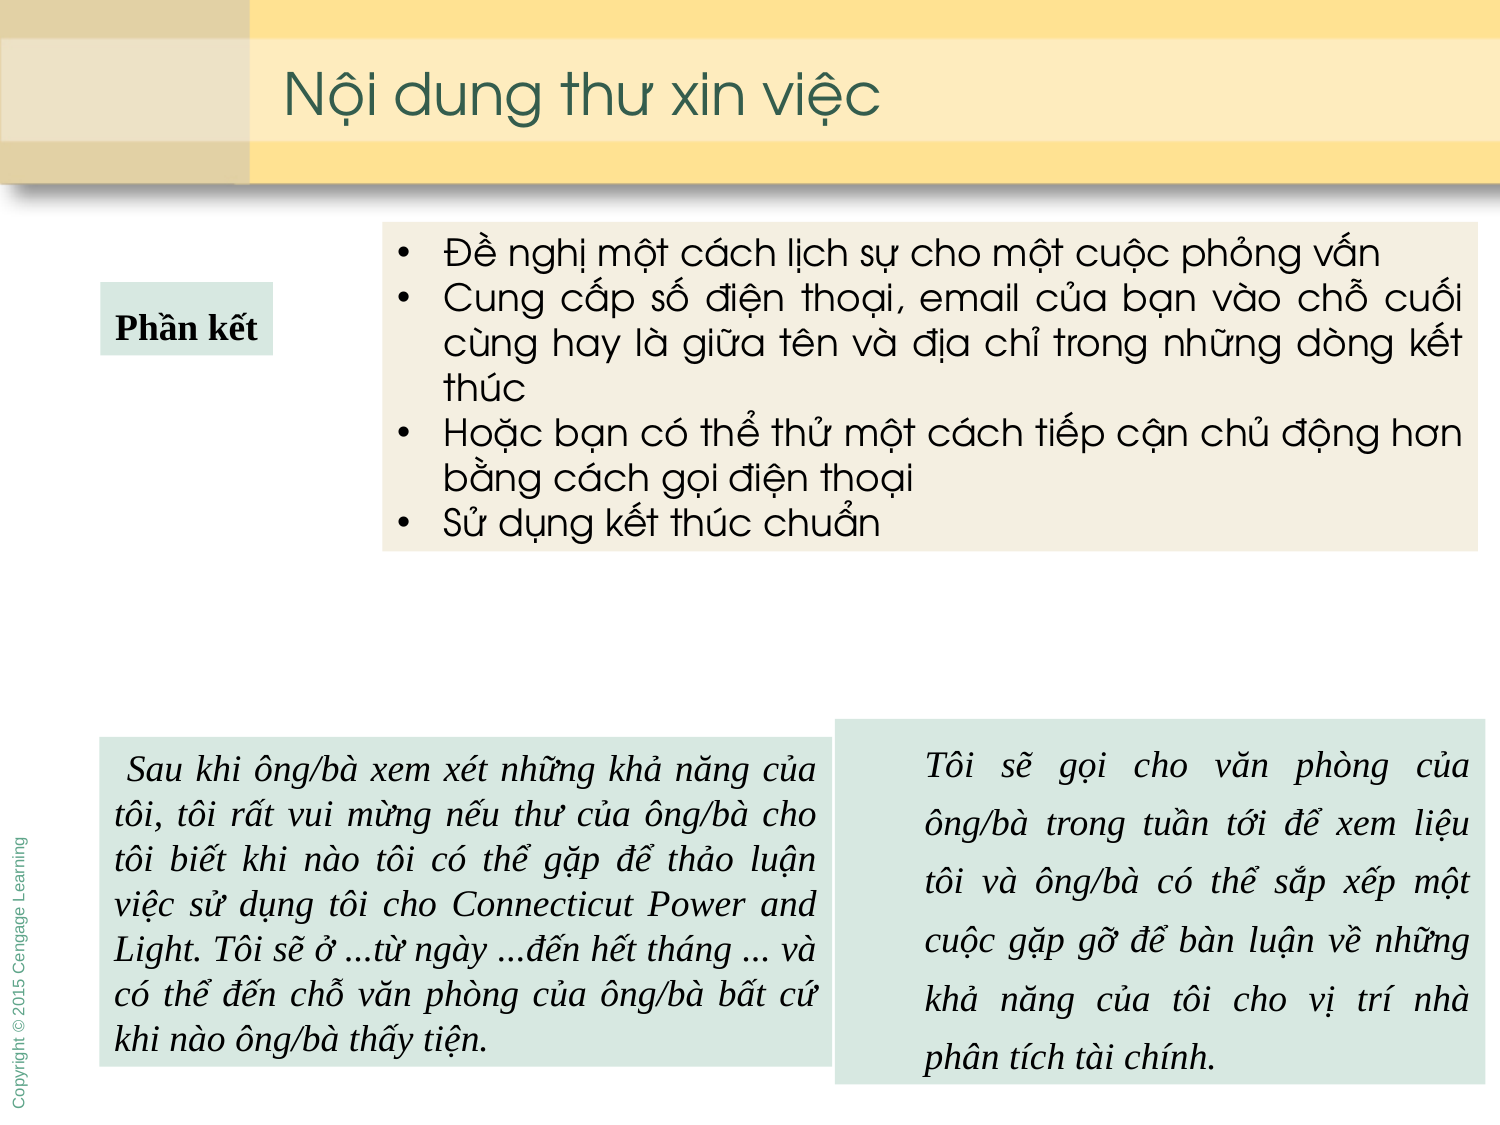

# Nội dung thư xin việc
Đề nghị một cách lịch sự cho một cuộc phỏng vấn
Cung cấp số điện thoại, email của bạn vào chỗ cuối cùng hay là giữa tên và địa chỉ trong những dòng kết thúc
Hoặc bạn có thể thử một cách tiếp cận chủ động hơn bằng cách gọi điện thoại
Sử dụng kết thúc chuẩn
Phần kết
Tôi sẽ gọi cho văn phòng của ông/bà trong tuần tới để xem liệu tôi và ông/bà có thể sắp xếp một cuộc gặp gỡ để bàn luận về những khả năng của tôi cho vị trí nhà phân tích tài chính.
 Sau khi ông/bà xem xét những khả năng của tôi, tôi rất vui mừng nếu thư của ông/bà cho tôi biết khi nào tôi có thể gặp để thảo luận việc sử dụng tôi cho Connecticut Power and Light. Tôi sẽ ở ...từ ngày ...đến hết tháng ... và có thể đến chỗ văn phòng của ông/bà bất cứ khi nào ông/bà thấy tiện.